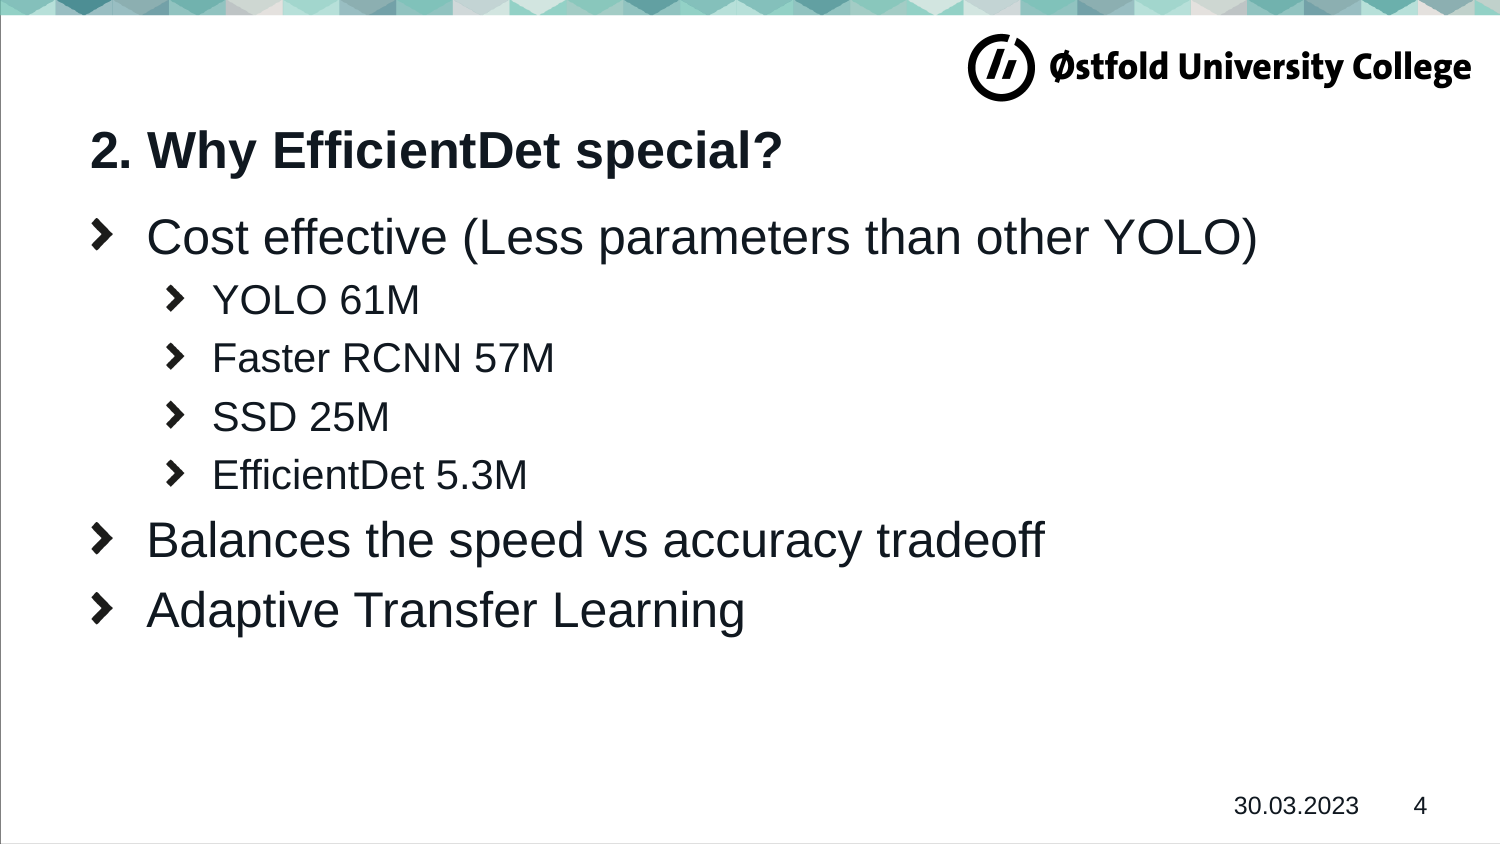

# 2. Why EfficientDet special?
Cost effective (Less parameters than other YOLO)
YOLO 61M
Faster RCNN 57M
SSD 25M
EfficientDet 5.3M
Balances the speed vs accuracy tradeoff
Adaptive Transfer Learning
4
30.03.2023